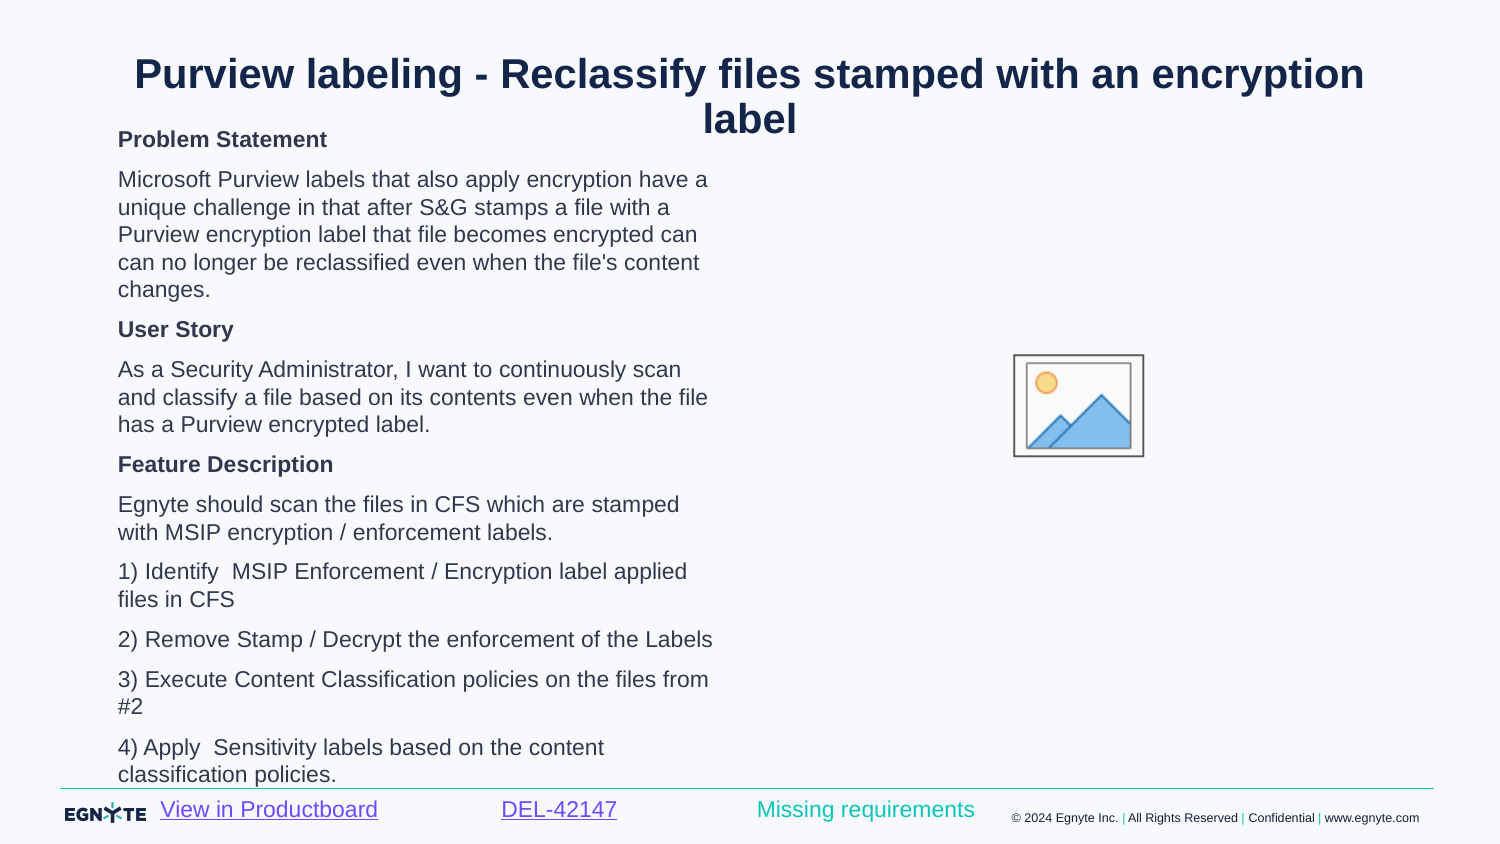

# Purview labeling - Reclassify files stamped with an encryption label
Problem Statement
Microsoft Purview labels that also apply encryption have a unique challenge in that after S&G stamps a file with a Purview encryption label that file becomes encrypted can can no longer be reclassified even when the file's content changes.
User Story
As a Security Administrator, I want to continuously scan and classify a file based on its contents even when the file has a Purview encrypted label.
Feature Description
Egnyte should scan the files in CFS which are stamped with MSIP encryption / enforcement labels.
1) Identify  MSIP Enforcement / Encryption label applied files in CFS
2) Remove Stamp / Decrypt the enforcement of the Labels
3) Execute Content Classification policies on the files from #2
4) Apply  Sensitivity labels based on the content classification policies.

Missing requirements
DEL-42147
View in Productboard